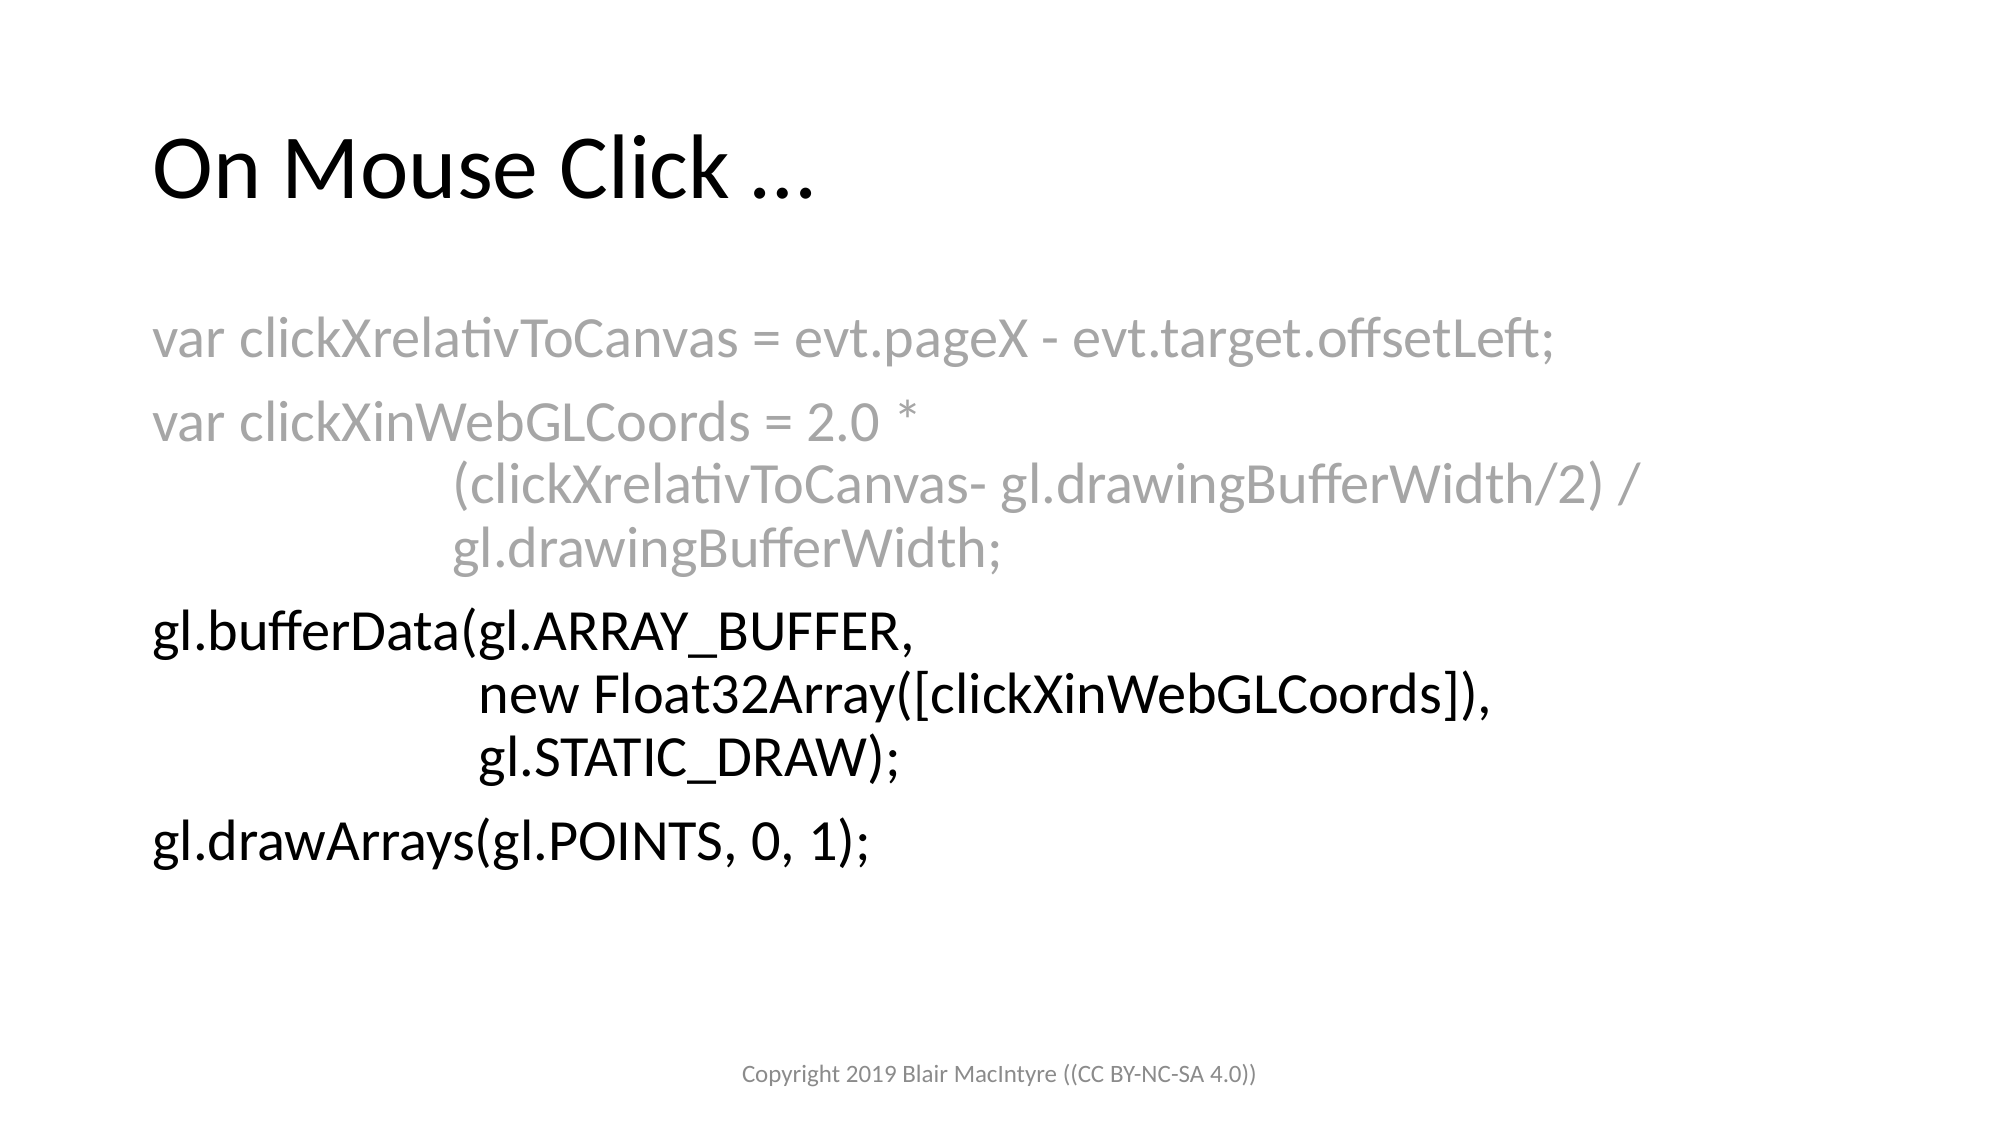

# On Mouse Click …
var clickXrelativToCanvas = evt.pageX - evt.target.offsetLeft;
var clickXinWebGLCoords = 2.0 *
		(clickXrelativToCanvas- gl.drawingBufferWidth/2) /
		gl.drawingBufferWidth;
gl.bufferData(gl.ARRAY_BUFFER,
		  new Float32Array([clickXinWebGLCoords]),
		  gl.STATIC_DRAW);
gl.drawArrays(gl.POINTS, 0, 1);
Copyright 2019 Blair MacIntyre ((CC BY-NC-SA 4.0))